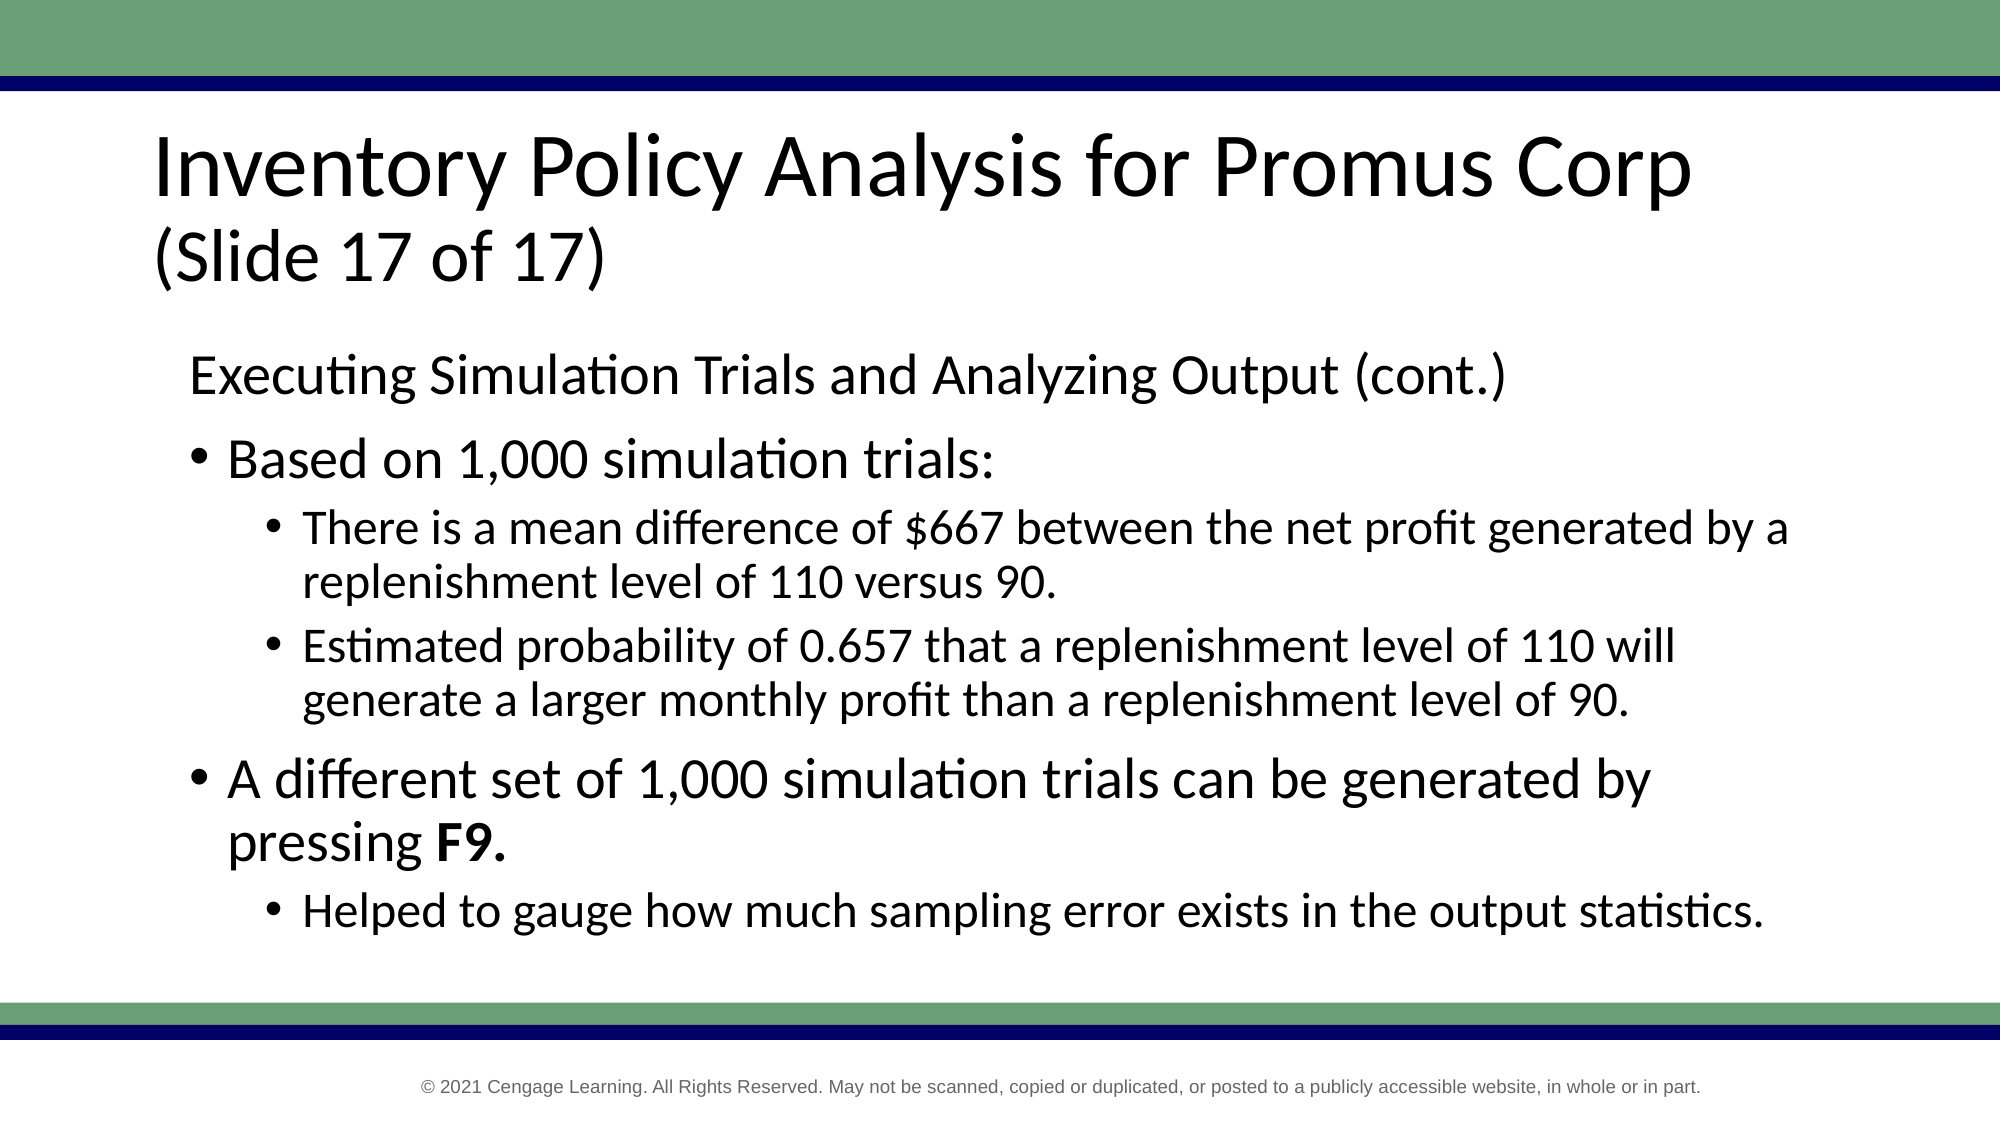

# Inventory Policy Analysis for Promus Corp (Slide 17 of 17)
Executing Simulation Trials and Analyzing Output (cont.)
Based on 1,000 simulation trials:
There is a mean difference of $667 between the net profit generated by a replenishment level of 110 versus 90.
Estimated probability of 0.657 that a replenishment level of 110 will generate a larger monthly profit than a replenishment level of 90.
A different set of 1,000 simulation trials can be generated by pressing F9.
Helped to gauge how much sampling error exists in the output statistics.